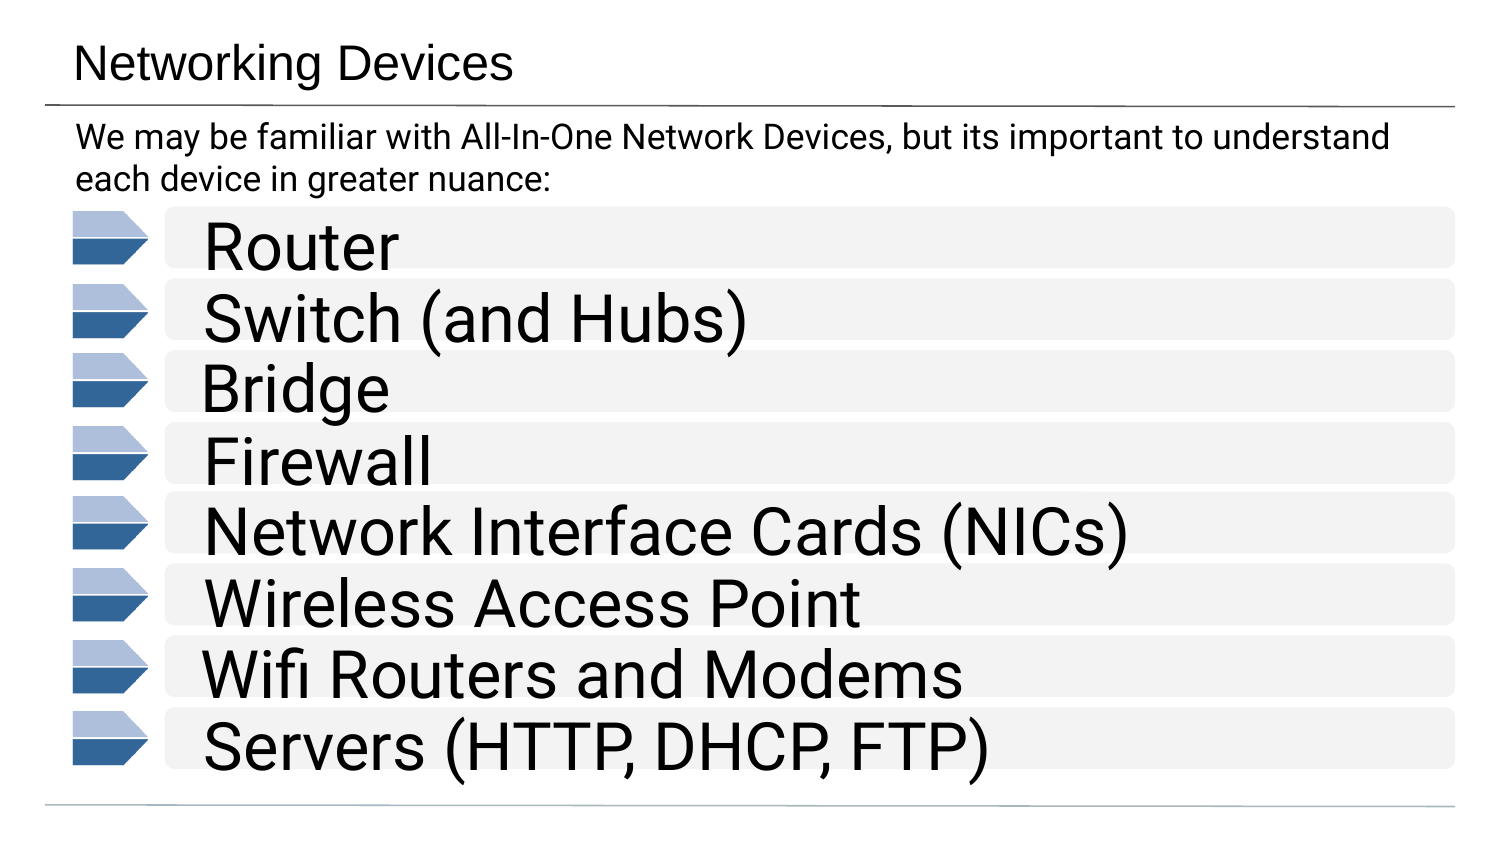

# Networking Devices
We may be familiar with All-In-One Network Devices, but its important to understand each device in greater nuance:
Router
Switch (and Hubs)
Bridge
Firewall
Network Interface Cards (NICs)
Wireless Access Point
Wifi Routers and Modems
Servers (HTTP, DHCP, FTP)